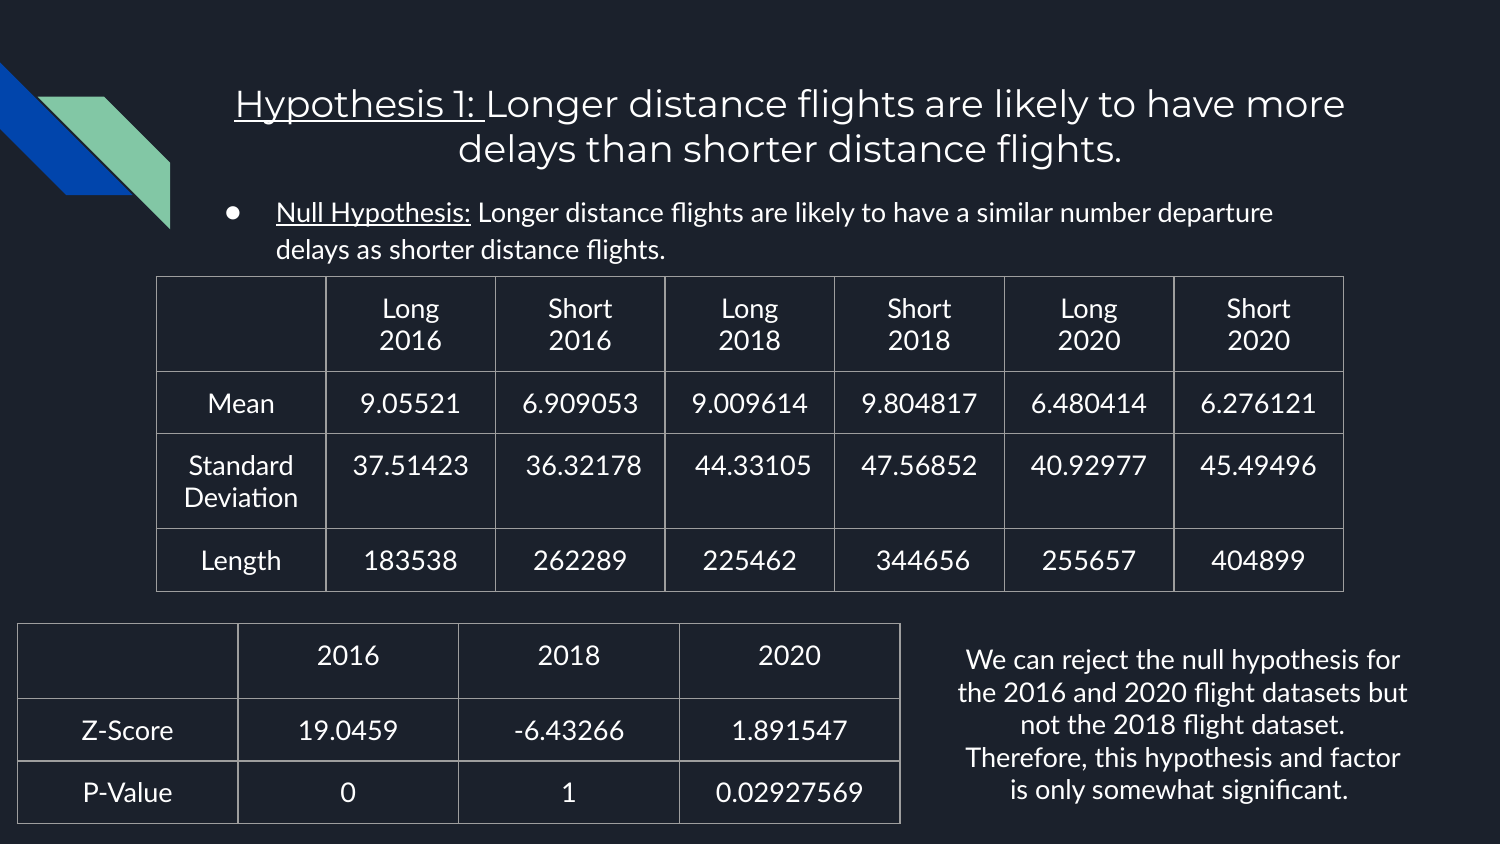

# Hypothesis 1: Longer distance flights are likely to have more delays than shorter distance flights.
Null Hypothesis: Longer distance flights are likely to have a similar number departure delays as shorter distance flights.
|  | Long 2016 | Short 2016 | Long 2018 | Short 2018 | Long 2020 | Short 2020 |
| --- | --- | --- | --- | --- | --- | --- |
| Mean | 9.05521 | 6.909053 | 9.009614 | 9.804817 | 6.480414 | 6.276121 |
| Standard Deviation | 37.51423 | 36.32178 | 44.33105 | 47.56852 | 40.92977 | 45.49496 |
| Length | 183538 | 262289 | 225462 | 344656 | 255657 | 404899 |
|  | 2016 | 2018 | 2020 |
| --- | --- | --- | --- |
| Z-Score | 19.0459 | -6.43266 | 1.891547 |
| P-Value | 0 | 1 | 0.02927569 |
We can reject the null hypothesis for the 2016 and 2020 flight datasets but not the 2018 flight dataset. Therefore, this hypothesis and factor is only somewhat significant.